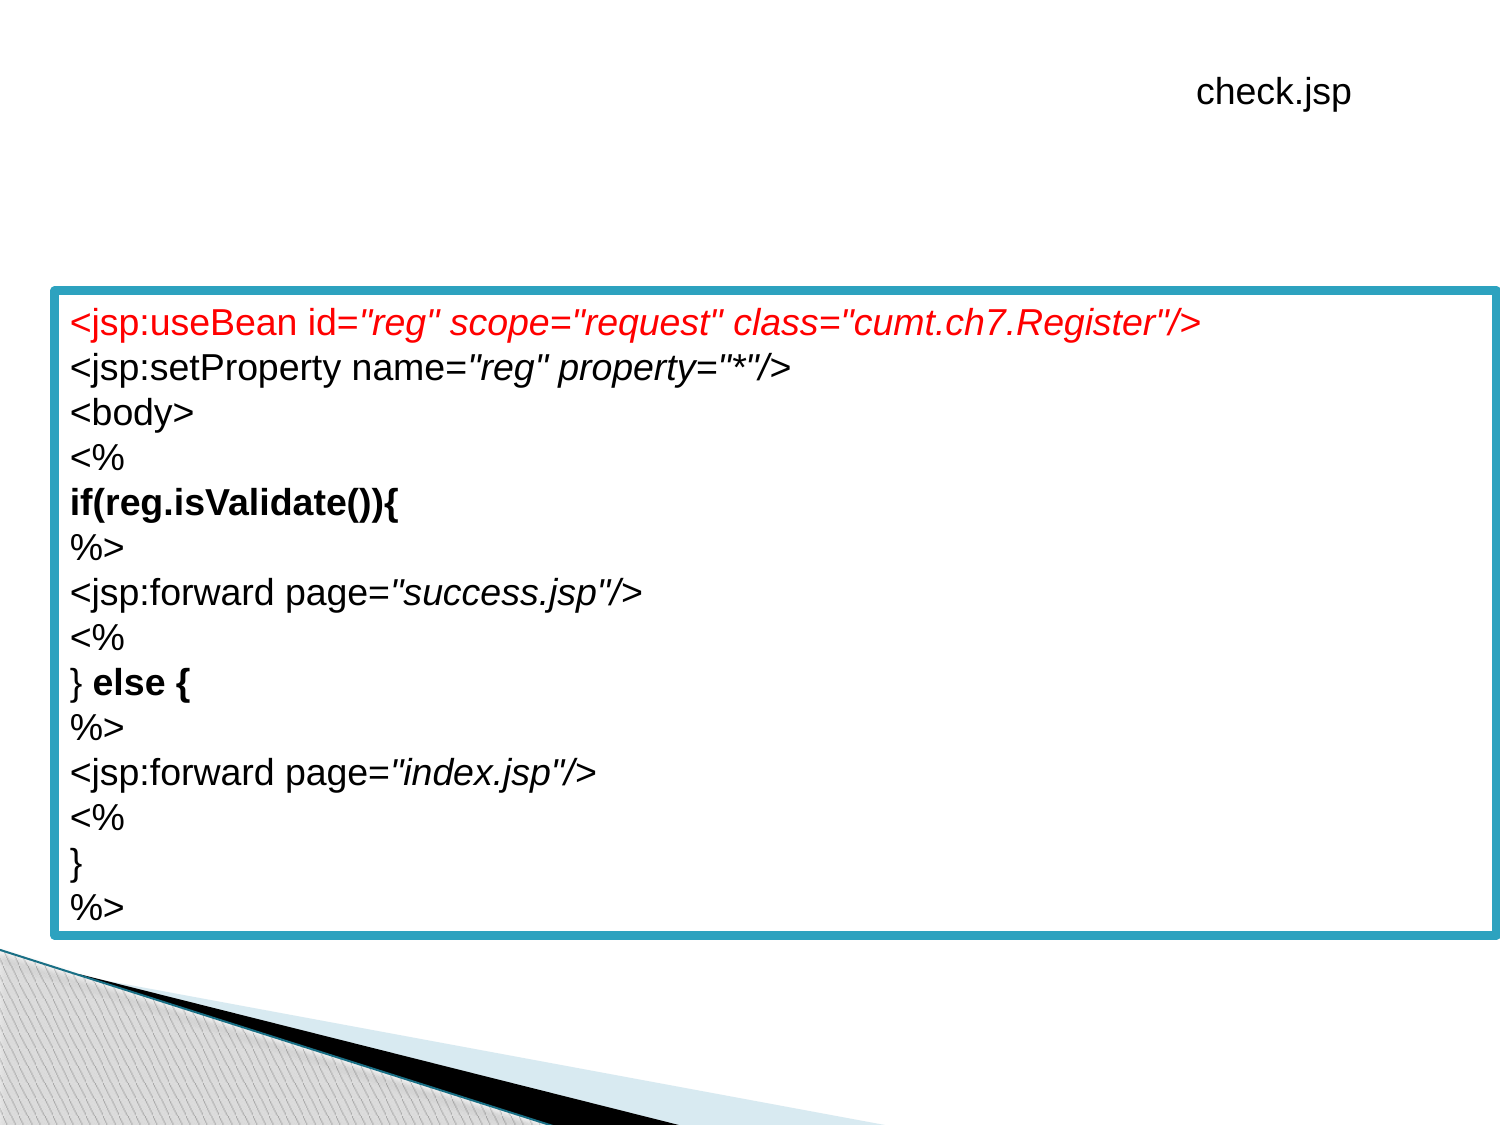

check.jsp
<jsp:useBean id="reg" scope="request" class="cumt.ch7.Register"/>
<jsp:setProperty name="reg" property="*"/>
<body>
<%
if(reg.isValidate()){
%>
<jsp:forward page="success.jsp"/>
<%
} else {
%>
<jsp:forward page="index.jsp"/>
<%
}
%>